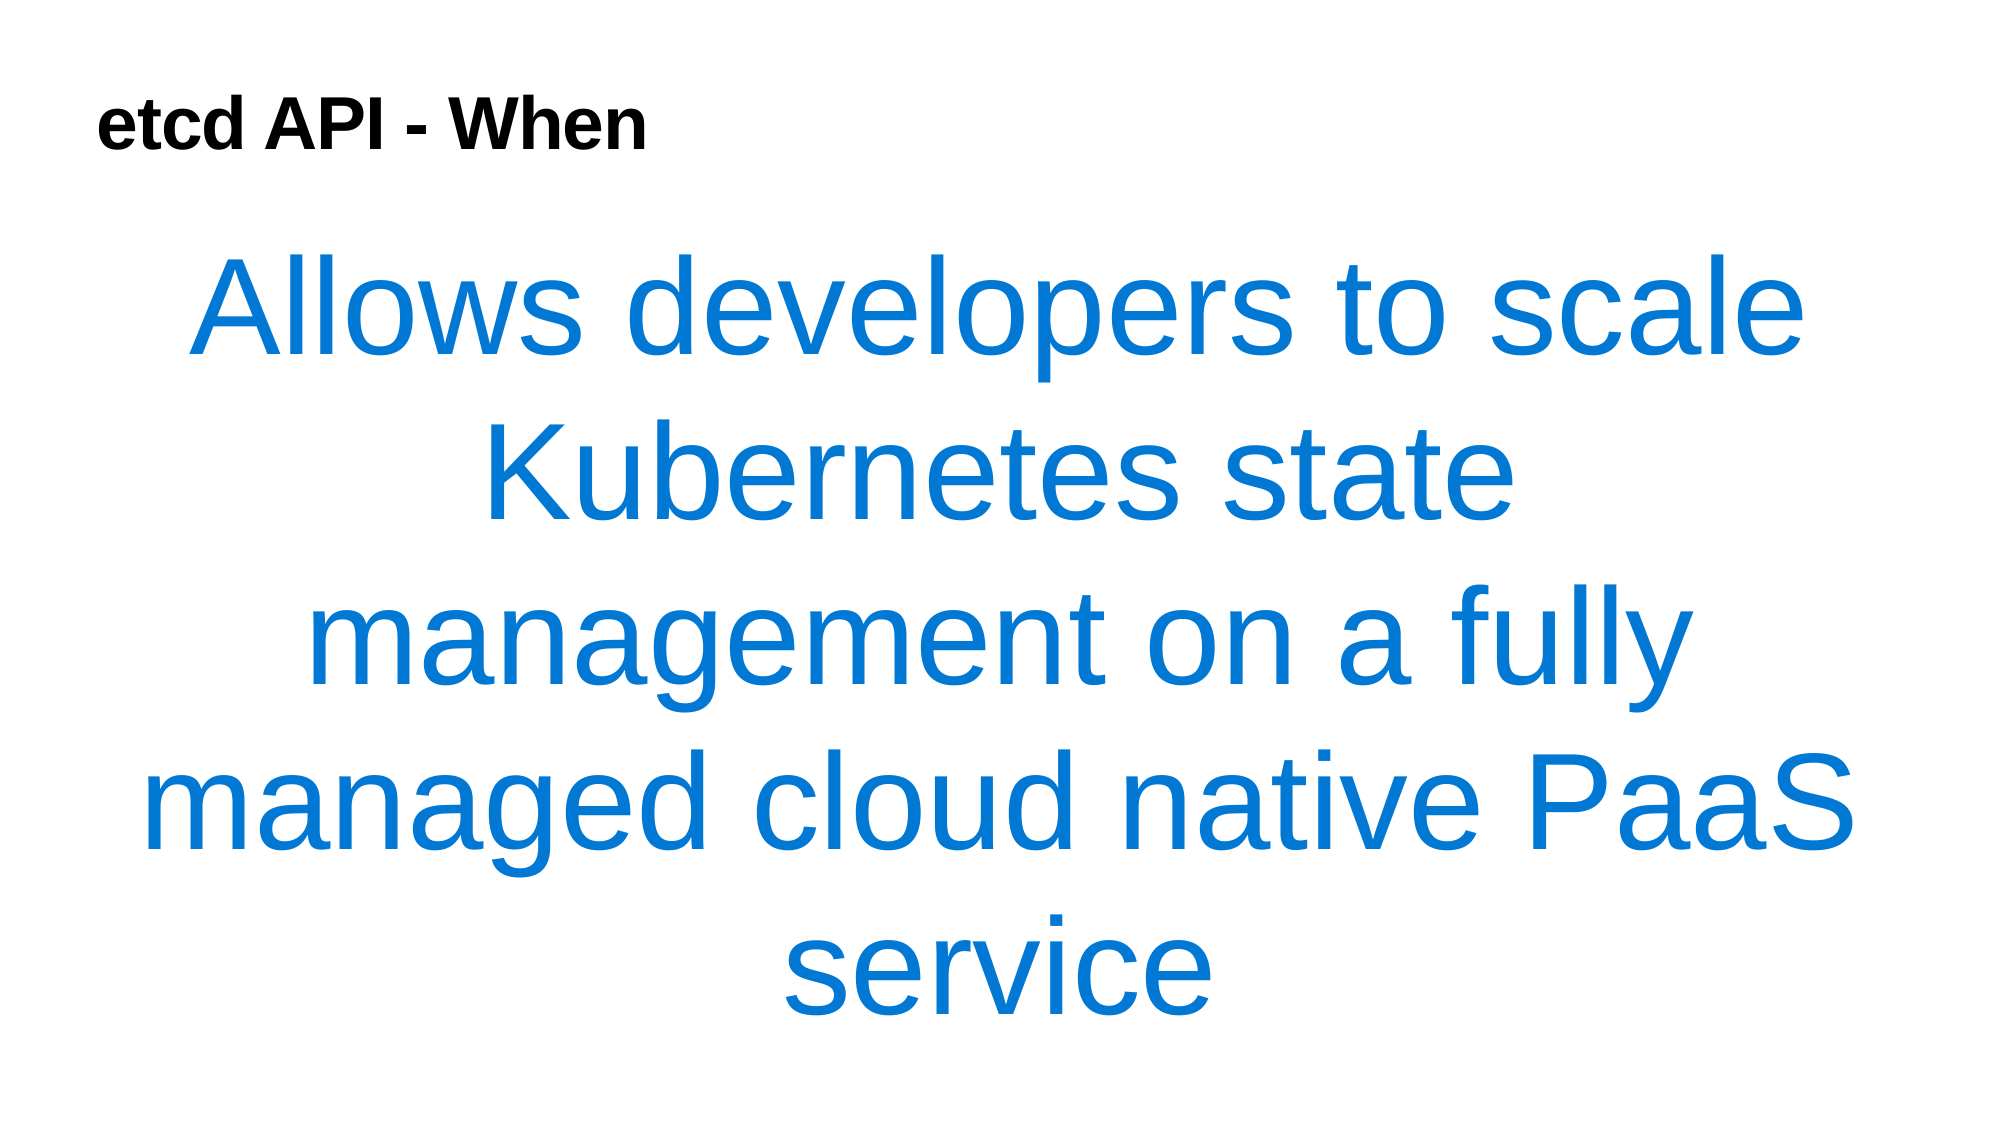

# etcd API - When
Allows developers to scale Kubernetes state management on a fully managed cloud native PaaS service